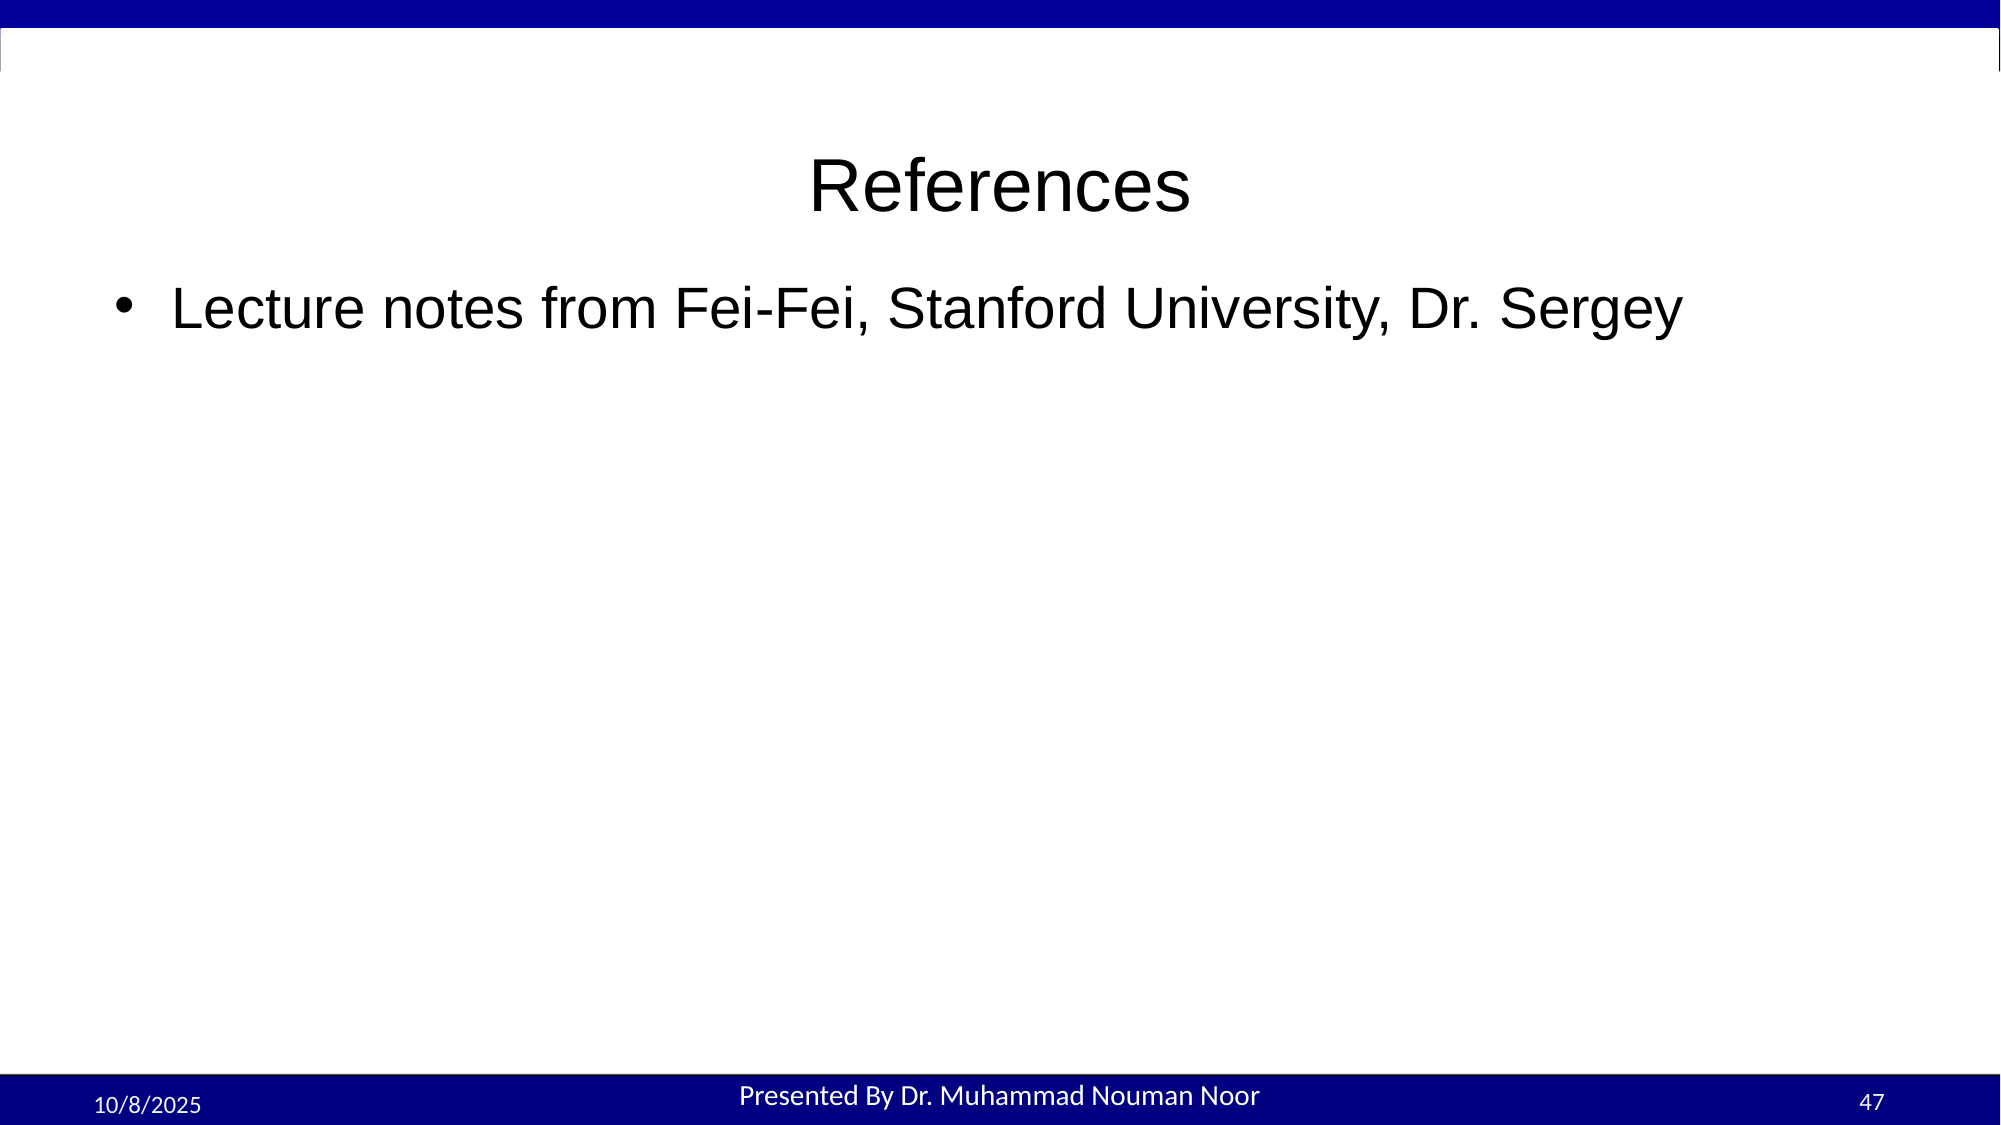

# References
Lecture notes from Fei-Fei, Stanford University, Dr. Sergey

47
10/8/2025
Presented By Dr. Muhammad Nouman Noor